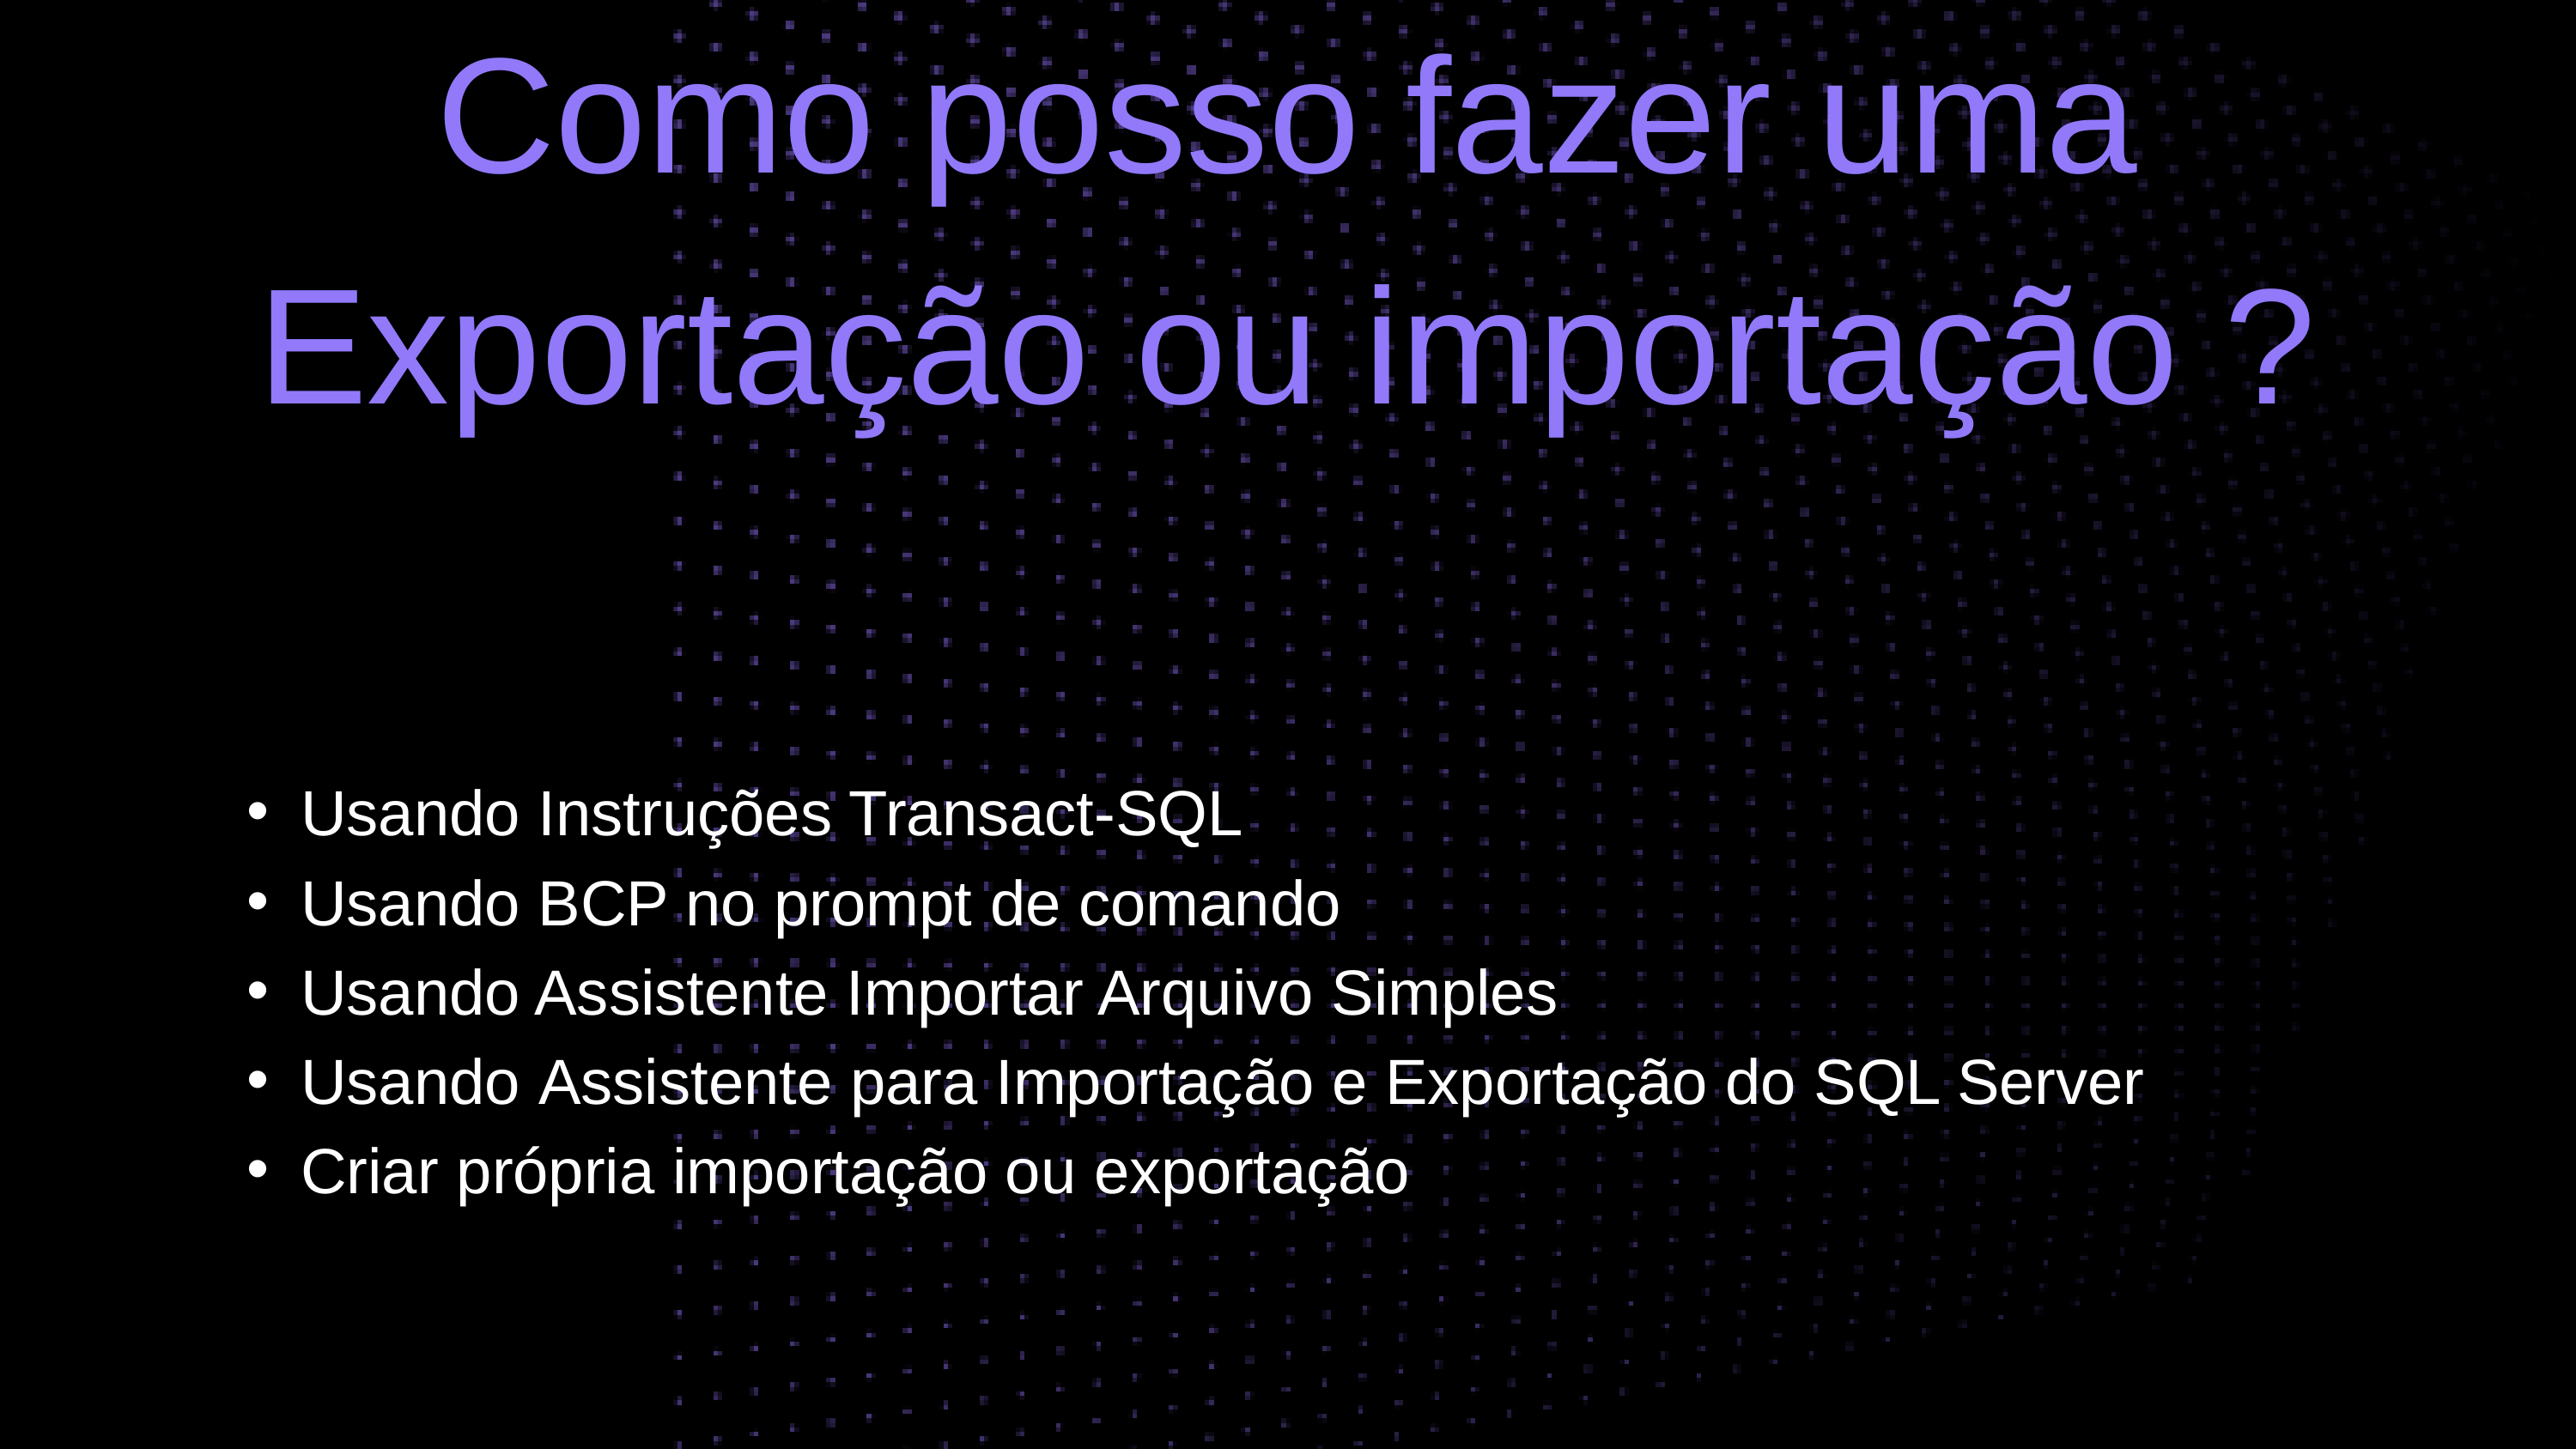

Como posso fazer uma Exportação ou importação ?
Usando Instruções Transact-SQL
Usando BCP no prompt de comando
Usando Assistente Importar Arquivo Simples
Usando Assistente para Importação e Exportação do SQL Server
Criar própria importação ou exportação